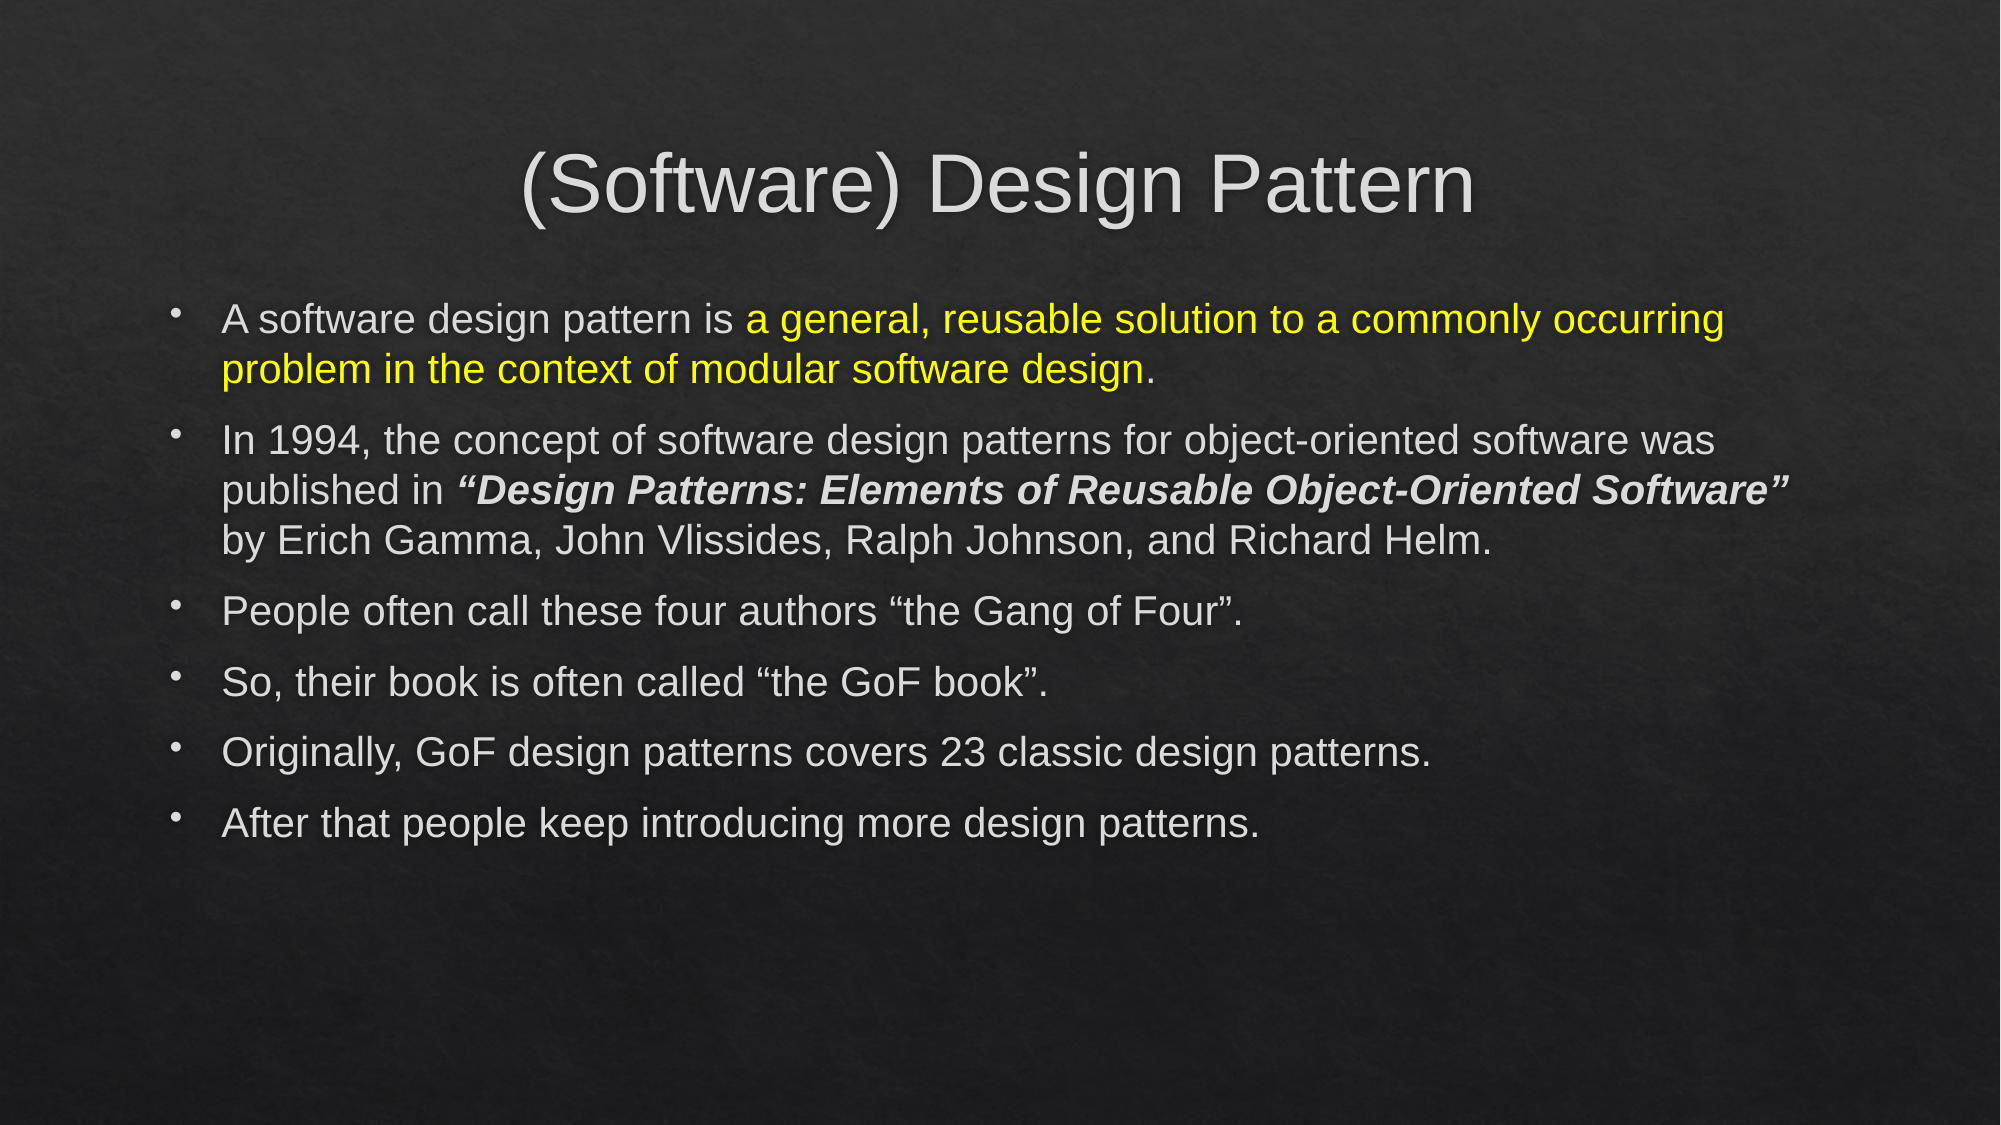

# (Software) Design Pattern
A software design pattern is a general, reusable solution to a commonly occurring problem in the context of modular software design.
In 1994, the concept of software design patterns for object-oriented software was published in “Design Patterns: Elements of Reusable Object-Oriented Software” by Erich Gamma, John Vlissides, Ralph Johnson, and Richard Helm.
People often call these four authors “the Gang of Four”.
So, their book is often called “the GoF book”.
Originally, GoF design patterns covers 23 classic design patterns.
After that people keep introducing more design patterns.